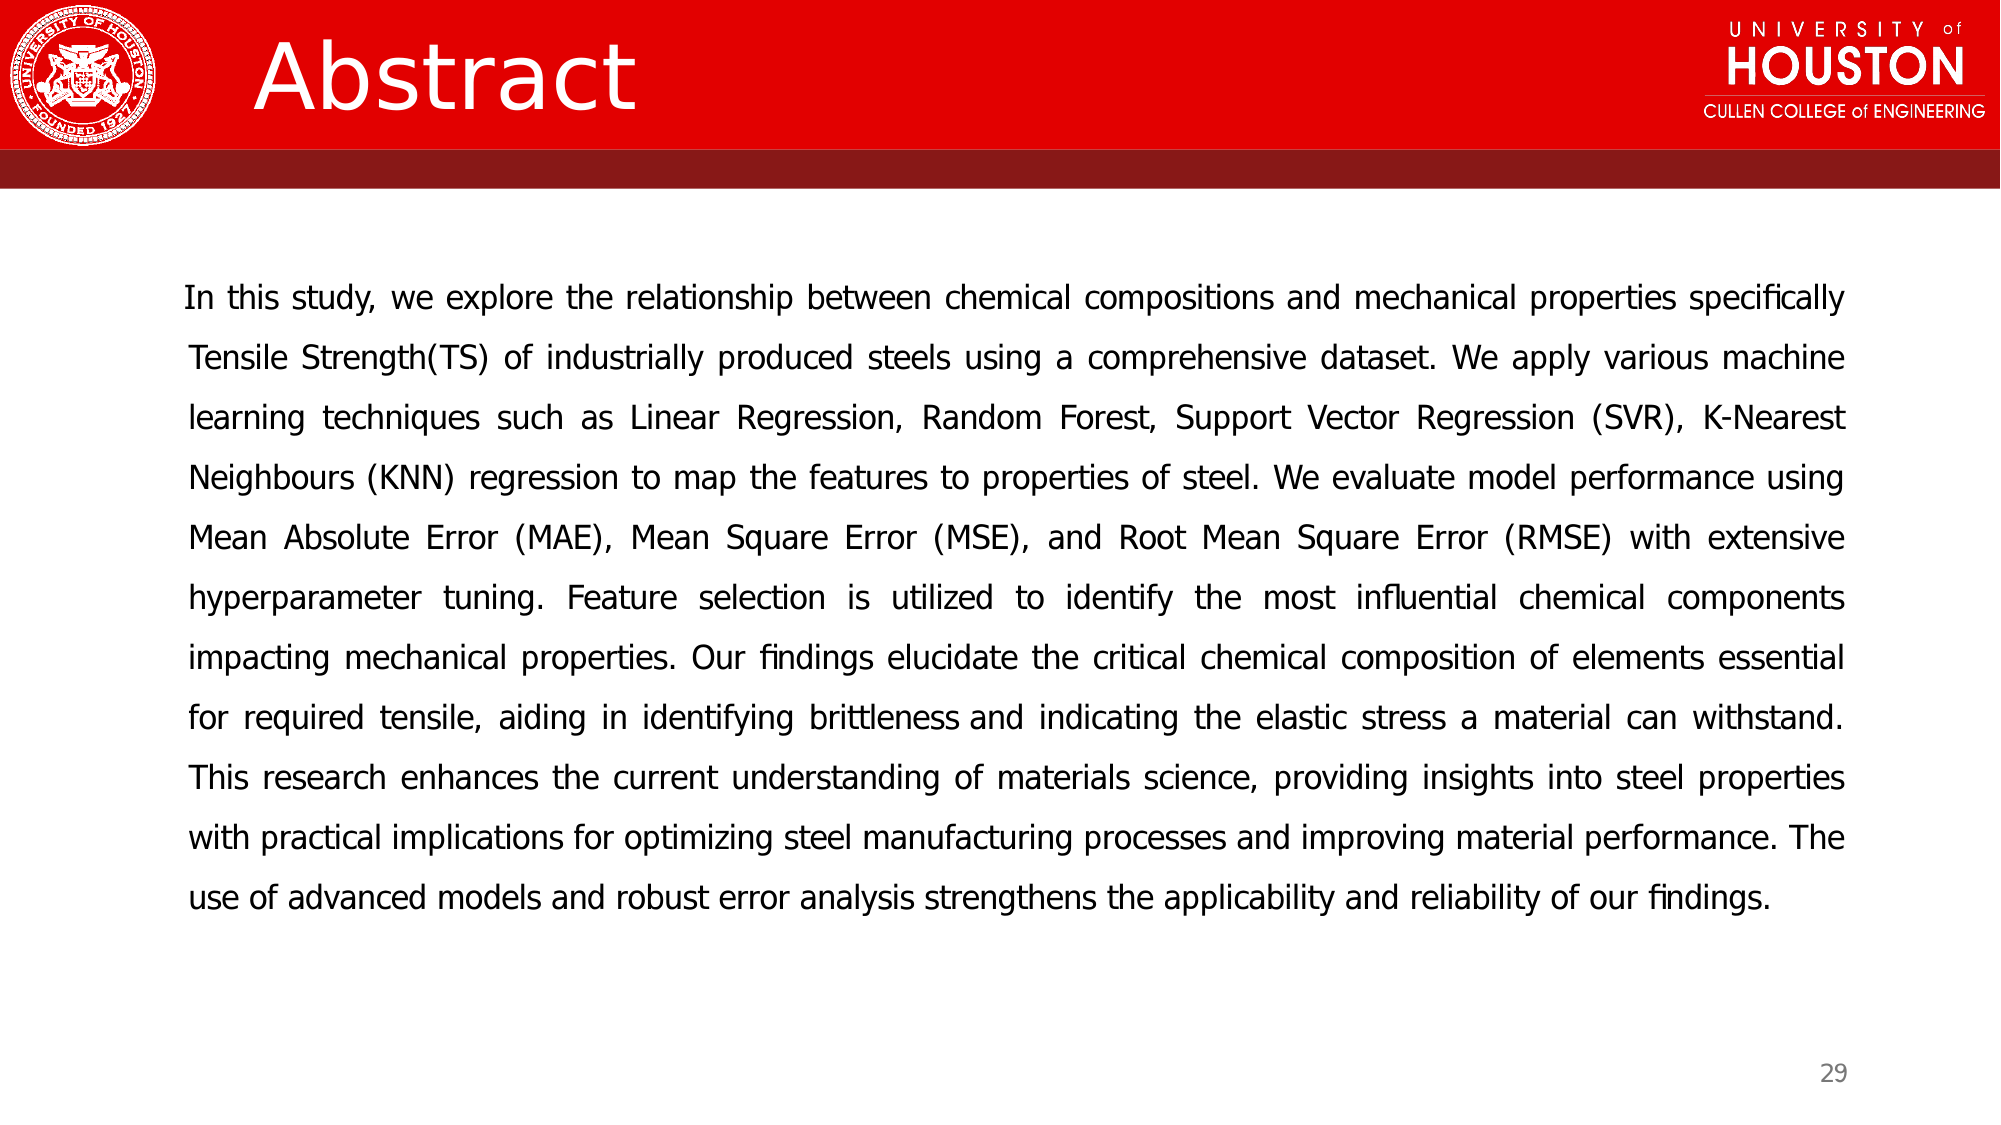

# Abstract
      In this study, we explore the relationship between chemical compositions and mechanical properties specifically Tensile Strength(TS) of industrially produced steels using a comprehensive dataset. We apply various machine learning techniques such as Linear Regression, Random Forest, Support Vector Regression (SVR), K-Nearest Neighbours (KNN) regression to map the features to properties of steel. We evaluate model performance using Mean Absolute Error (MAE), Mean Square Error (MSE), and Root Mean Square Error (RMSE) with extensive hyperparameter tuning. Feature selection is utilized to identify the most influential chemical components impacting mechanical properties. Our findings elucidate the critical chemical composition of elements essential for required tensile, aiding in identifying brittleness and indicating the elastic stress a material can withstand. This research enhances the current understanding of materials science, providing insights into steel properties with practical implications for optimizing steel manufacturing processes and improving material performance. The use of advanced models and robust error analysis strengthens the applicability and reliability of our findings.

29